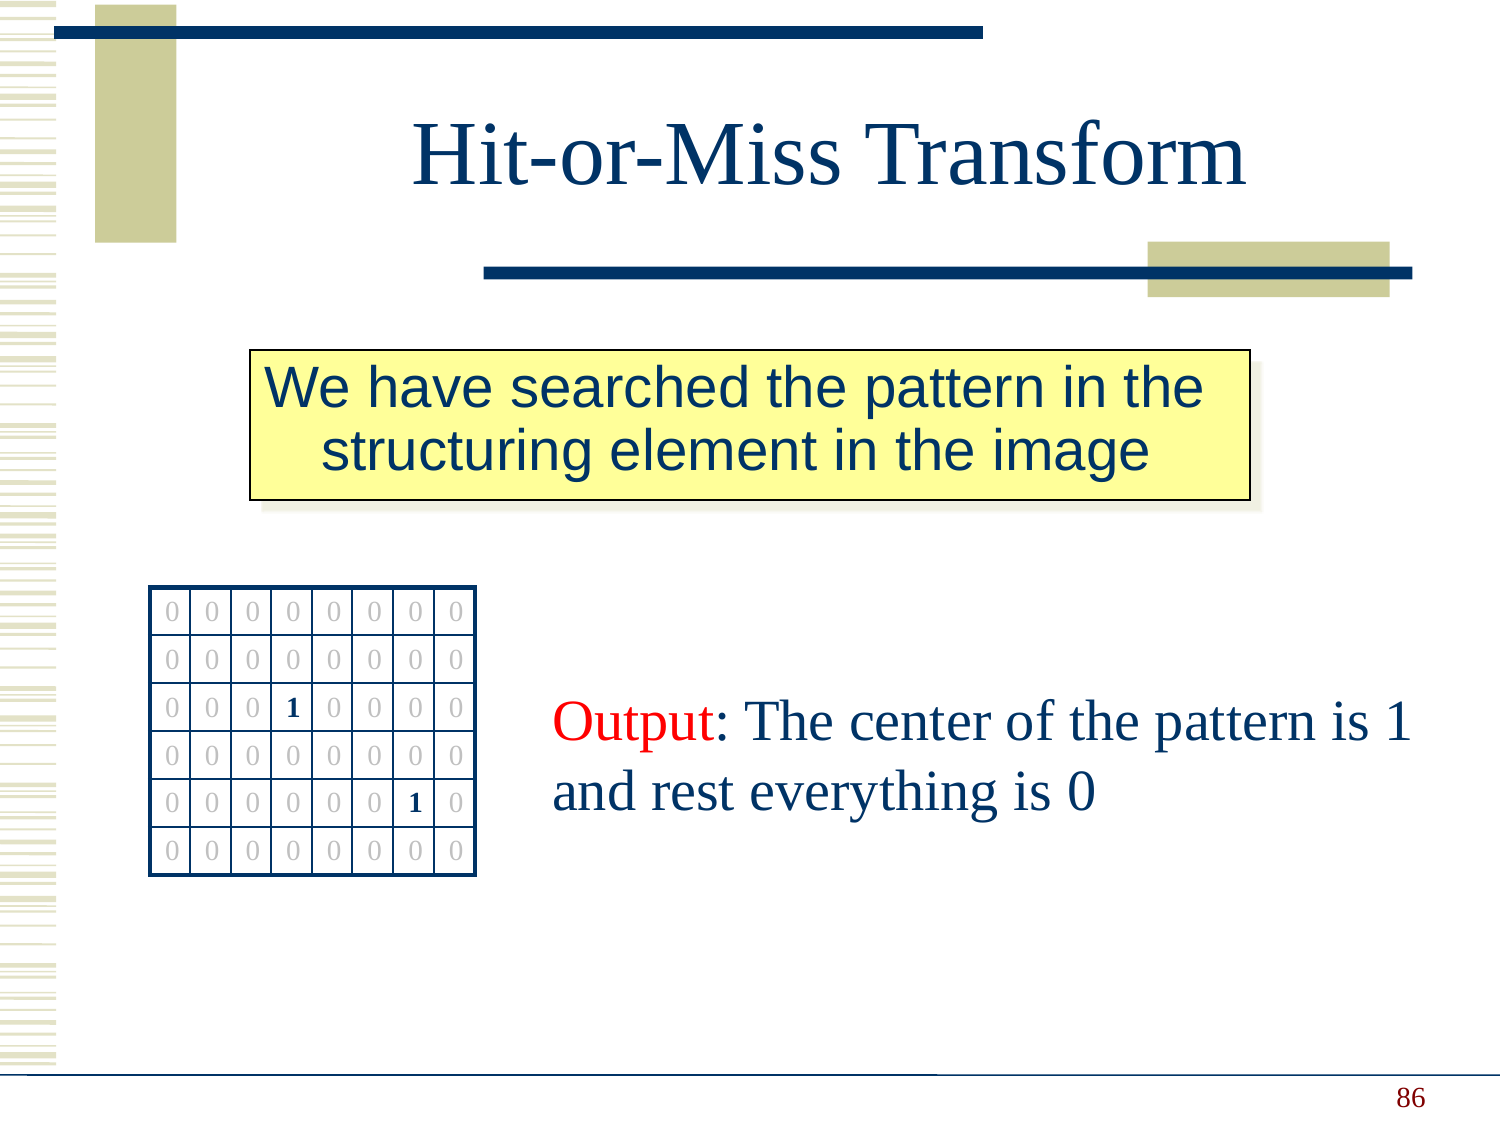

Hit-or-Miss Transform
We have searched the pattern in the structuring element in the image
| 0 | 0 | 0 | 0 | 0 | 0 | 0 | 0 |
| --- | --- | --- | --- | --- | --- | --- | --- |
| 0 | 0 | 0 | 0 | 0 | 0 | 0 | 0 |
| 0 | 0 | 0 | 1 | 0 | 0 | 0 | 0 |
| 0 | 0 | 0 | 0 | 0 | 0 | 0 | 0 |
| 0 | 0 | 0 | 0 | 0 | 0 | 1 | 0 |
| 0 | 0 | 0 | 0 | 0 | 0 | 0 | 0 |
Output: The center of the pattern is 1 and rest everything is 0
86